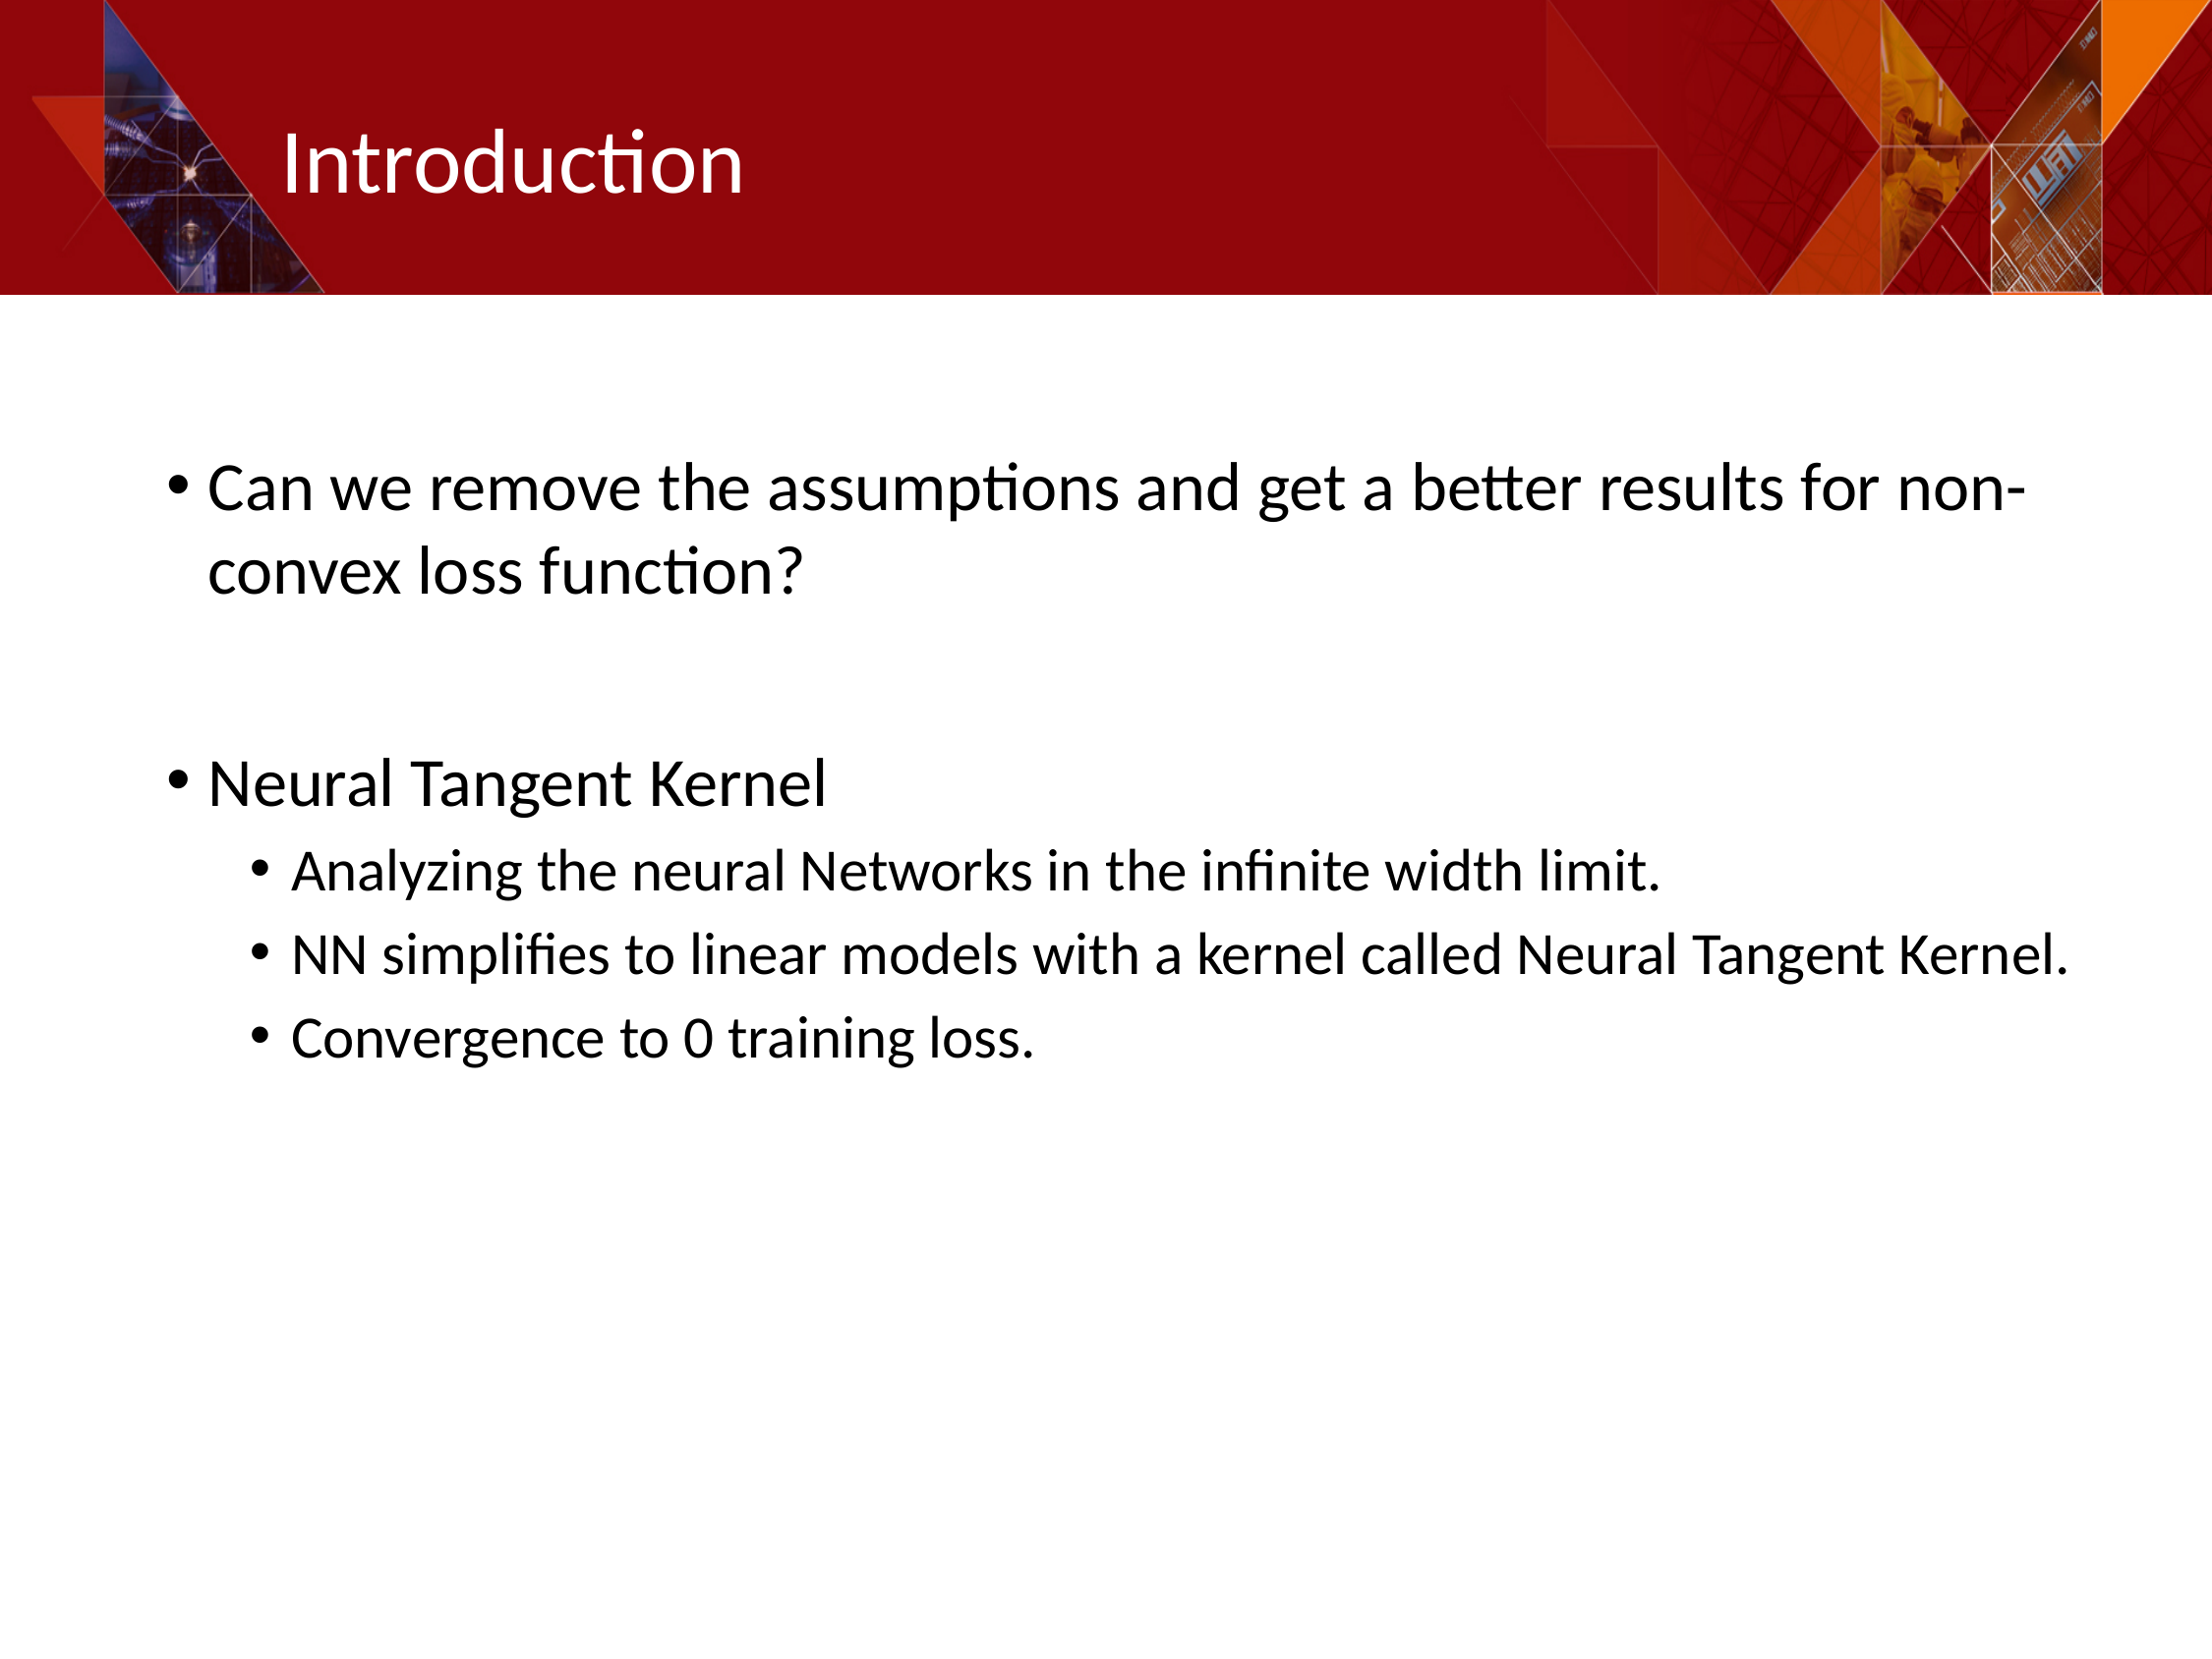

Introduction
Can we remove the assumptions and get a better results for non-convex loss function?

Neural Tangent Kernel
Analyzing the neural Networks in the infinite width limit.
NN simplifies to linear models with a kernel called Neural Tangent Kernel.
Convergence to 0 training loss.